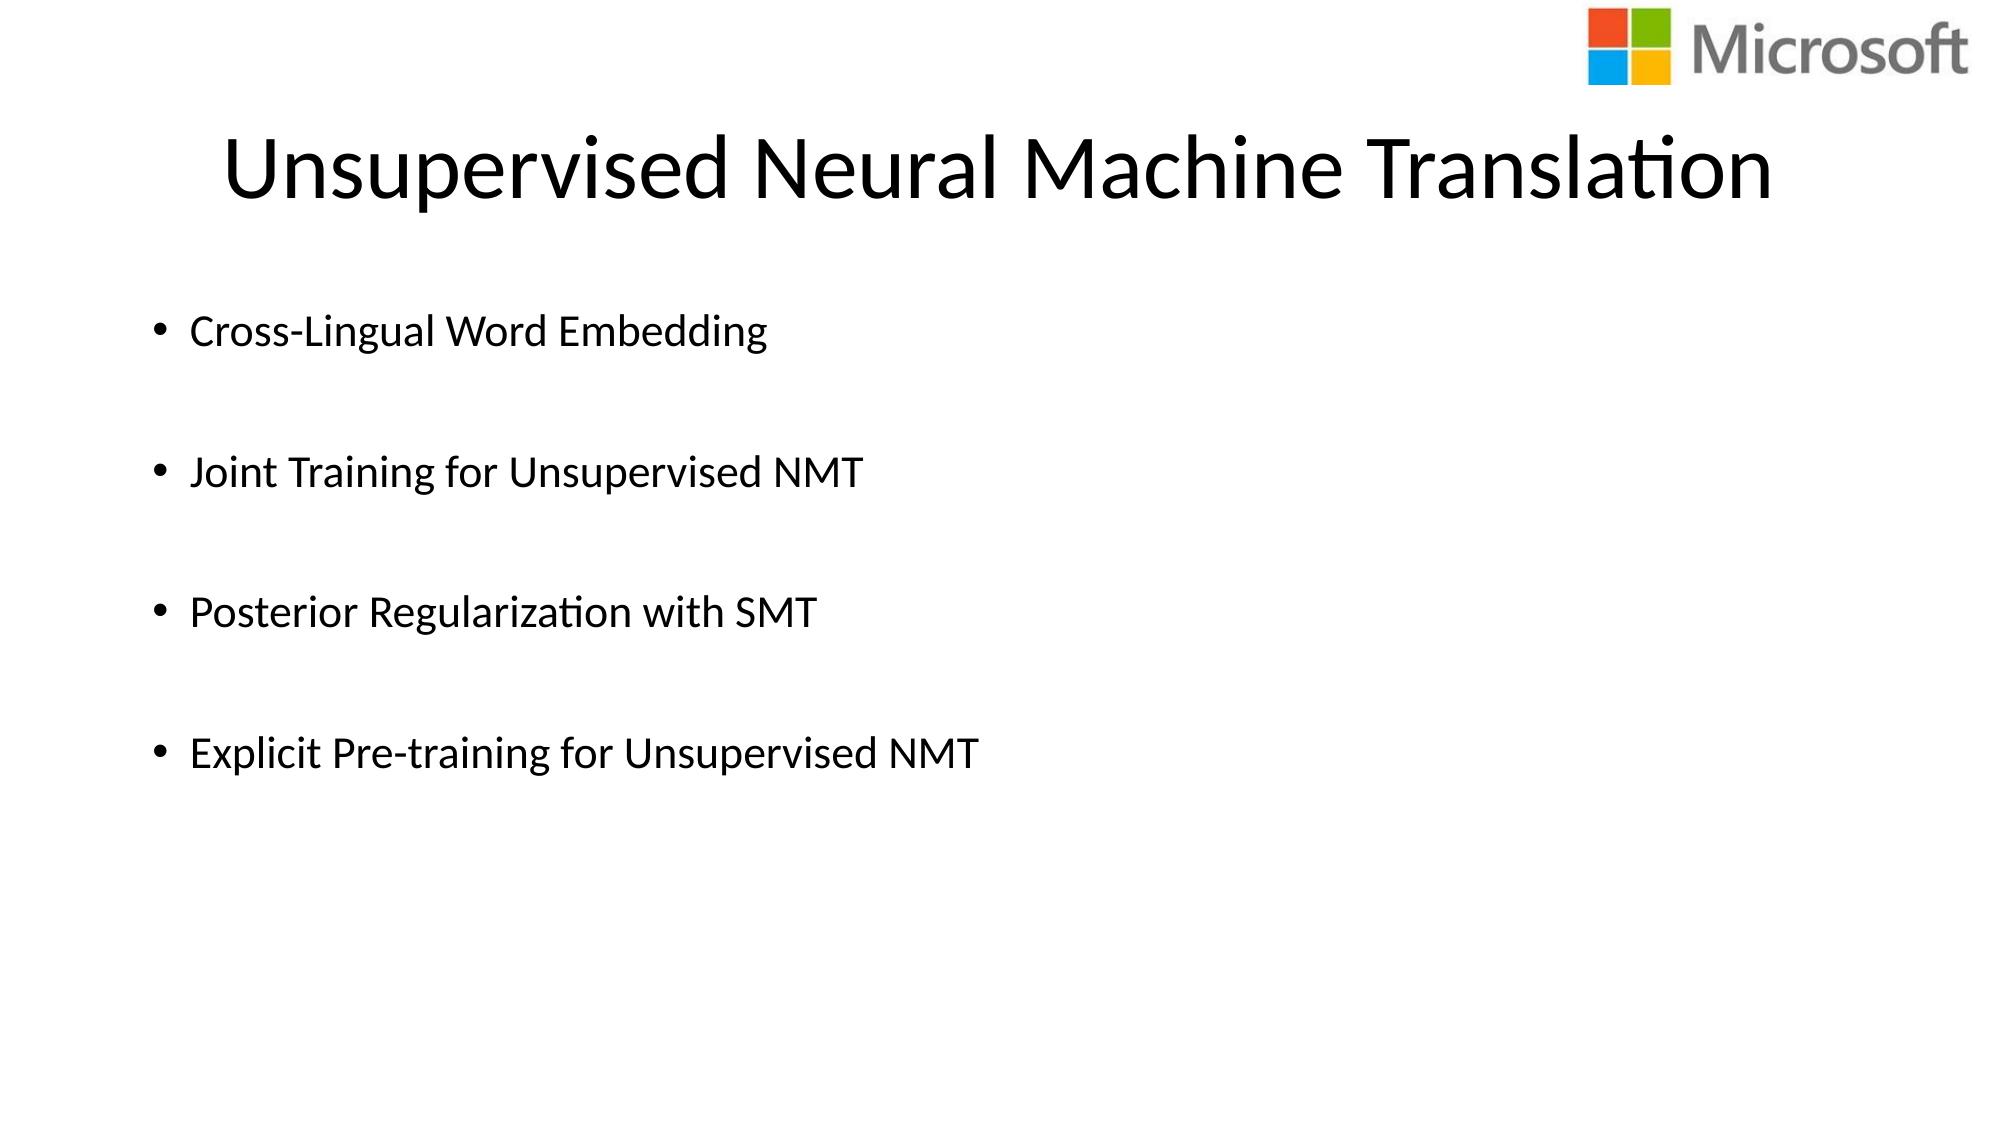

# Unsupervised Neural Machine Translation
Cross-Lingual Word Embedding

Joint Training for Unsupervised NMT

Posterior Regularization with SMT

Explicit Pre-training for Unsupervised NMT